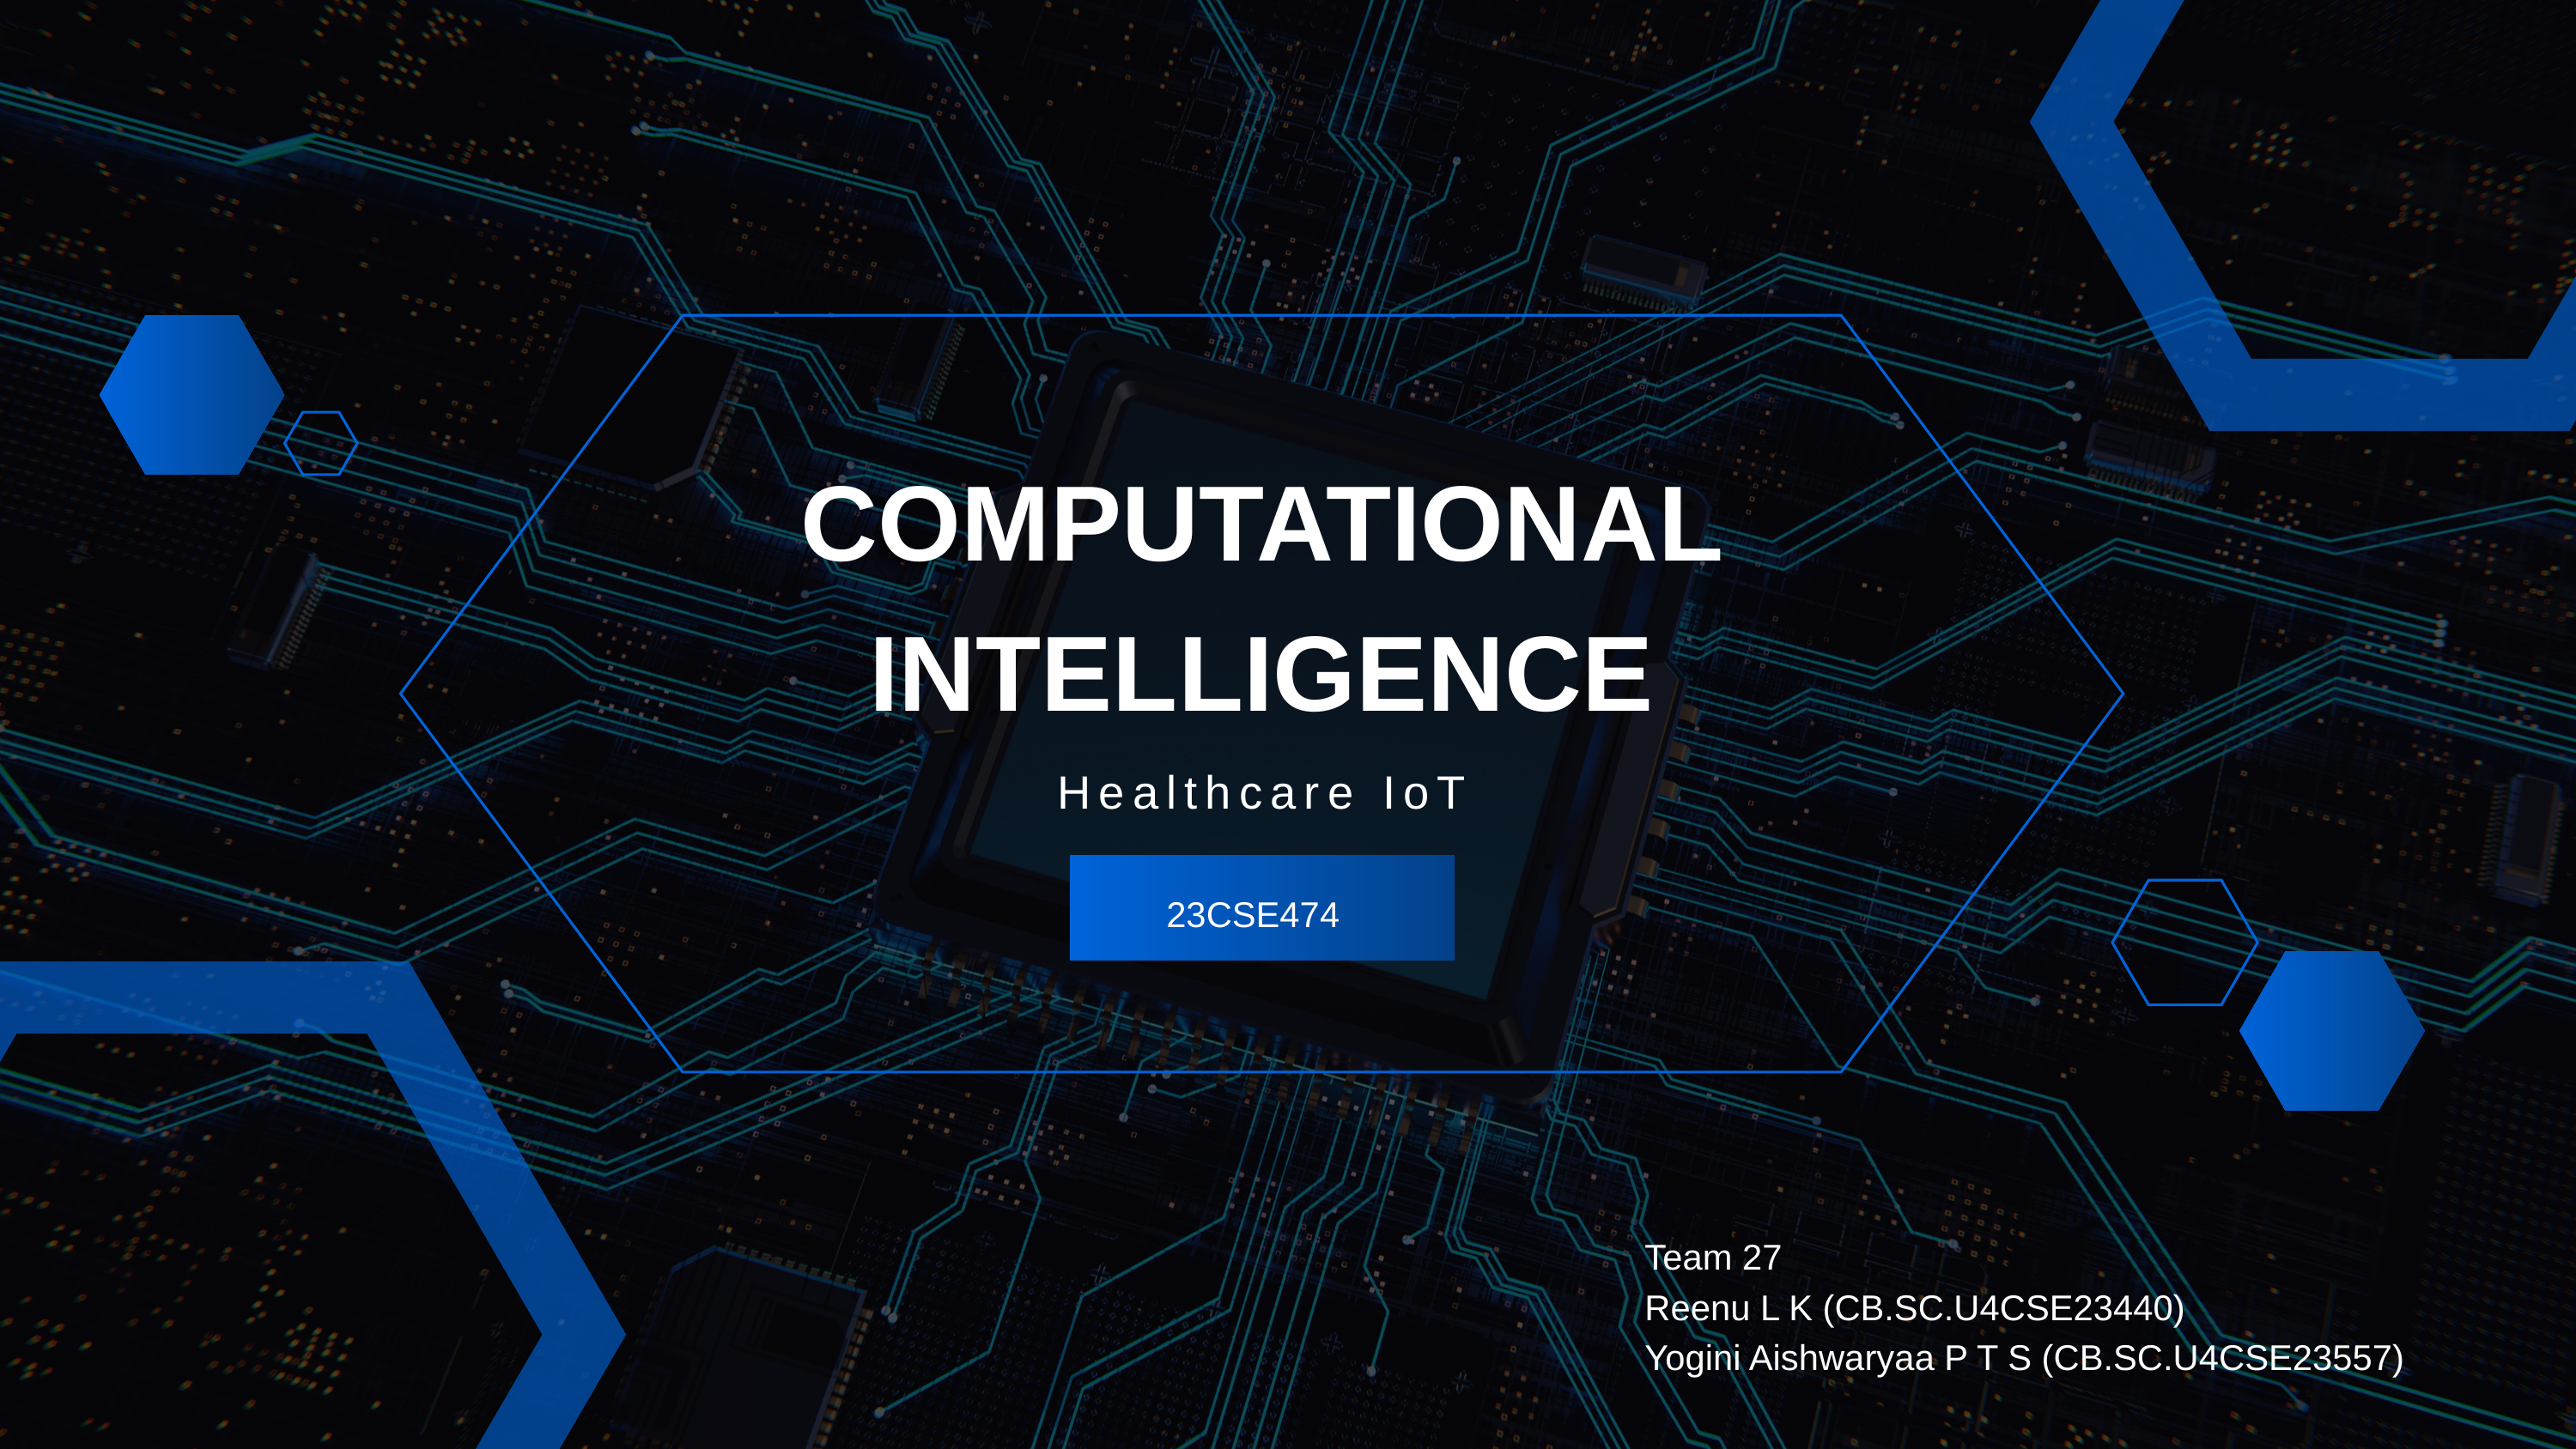

COMPUTATIONAL INTELLIGENCE
Healthcare IoT

23CSE474

Team 27
Reenu L K (CB.SC.U4CSE23440)
Yogini Aishwaryaa P T S (CB.SC.U4CSE23557)